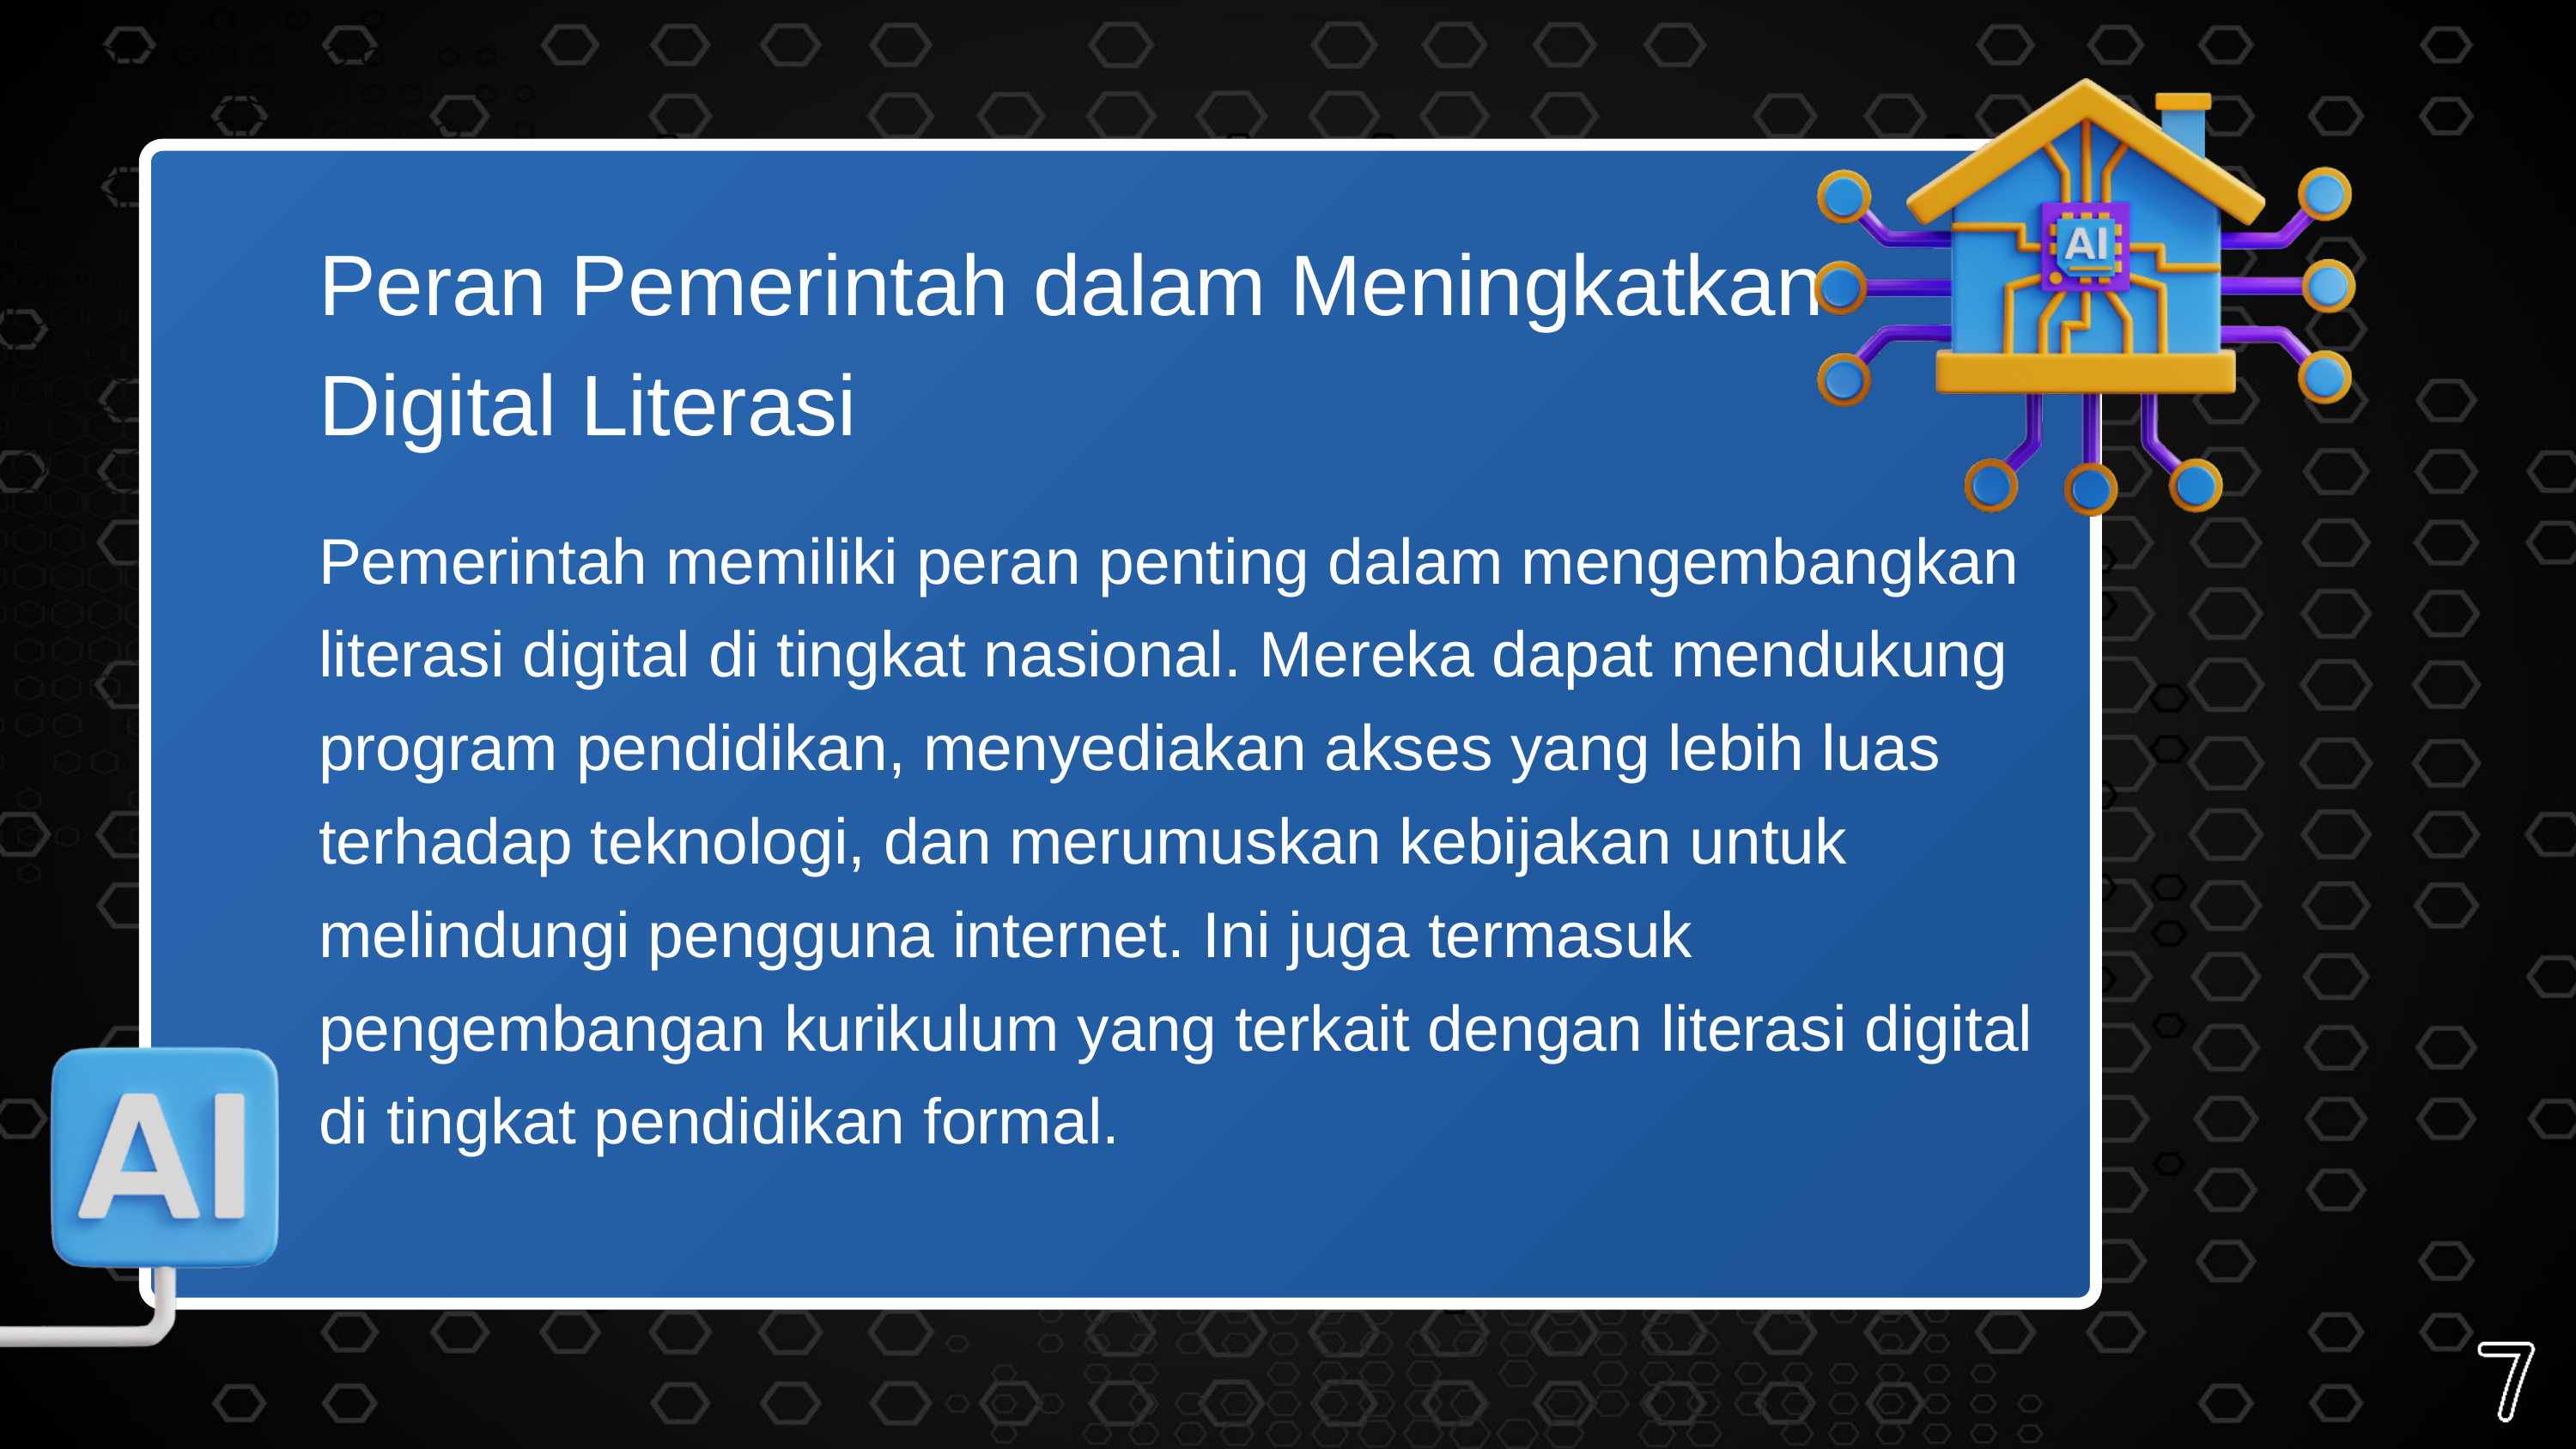

Peran Pemerintah dalam Meningkatkan Digital Literasi
Pemerintah memiliki peran penting dalam mengembangkan literasi digital di tingkat nasional. Mereka dapat mendukung program pendidikan, menyediakan akses yang lebih luas terhadap teknologi, dan merumuskan kebijakan untuk melindungi pengguna internet. Ini juga termasuk pengembangan kurikulum yang terkait dengan literasi digital di tingkat pendidikan formal.